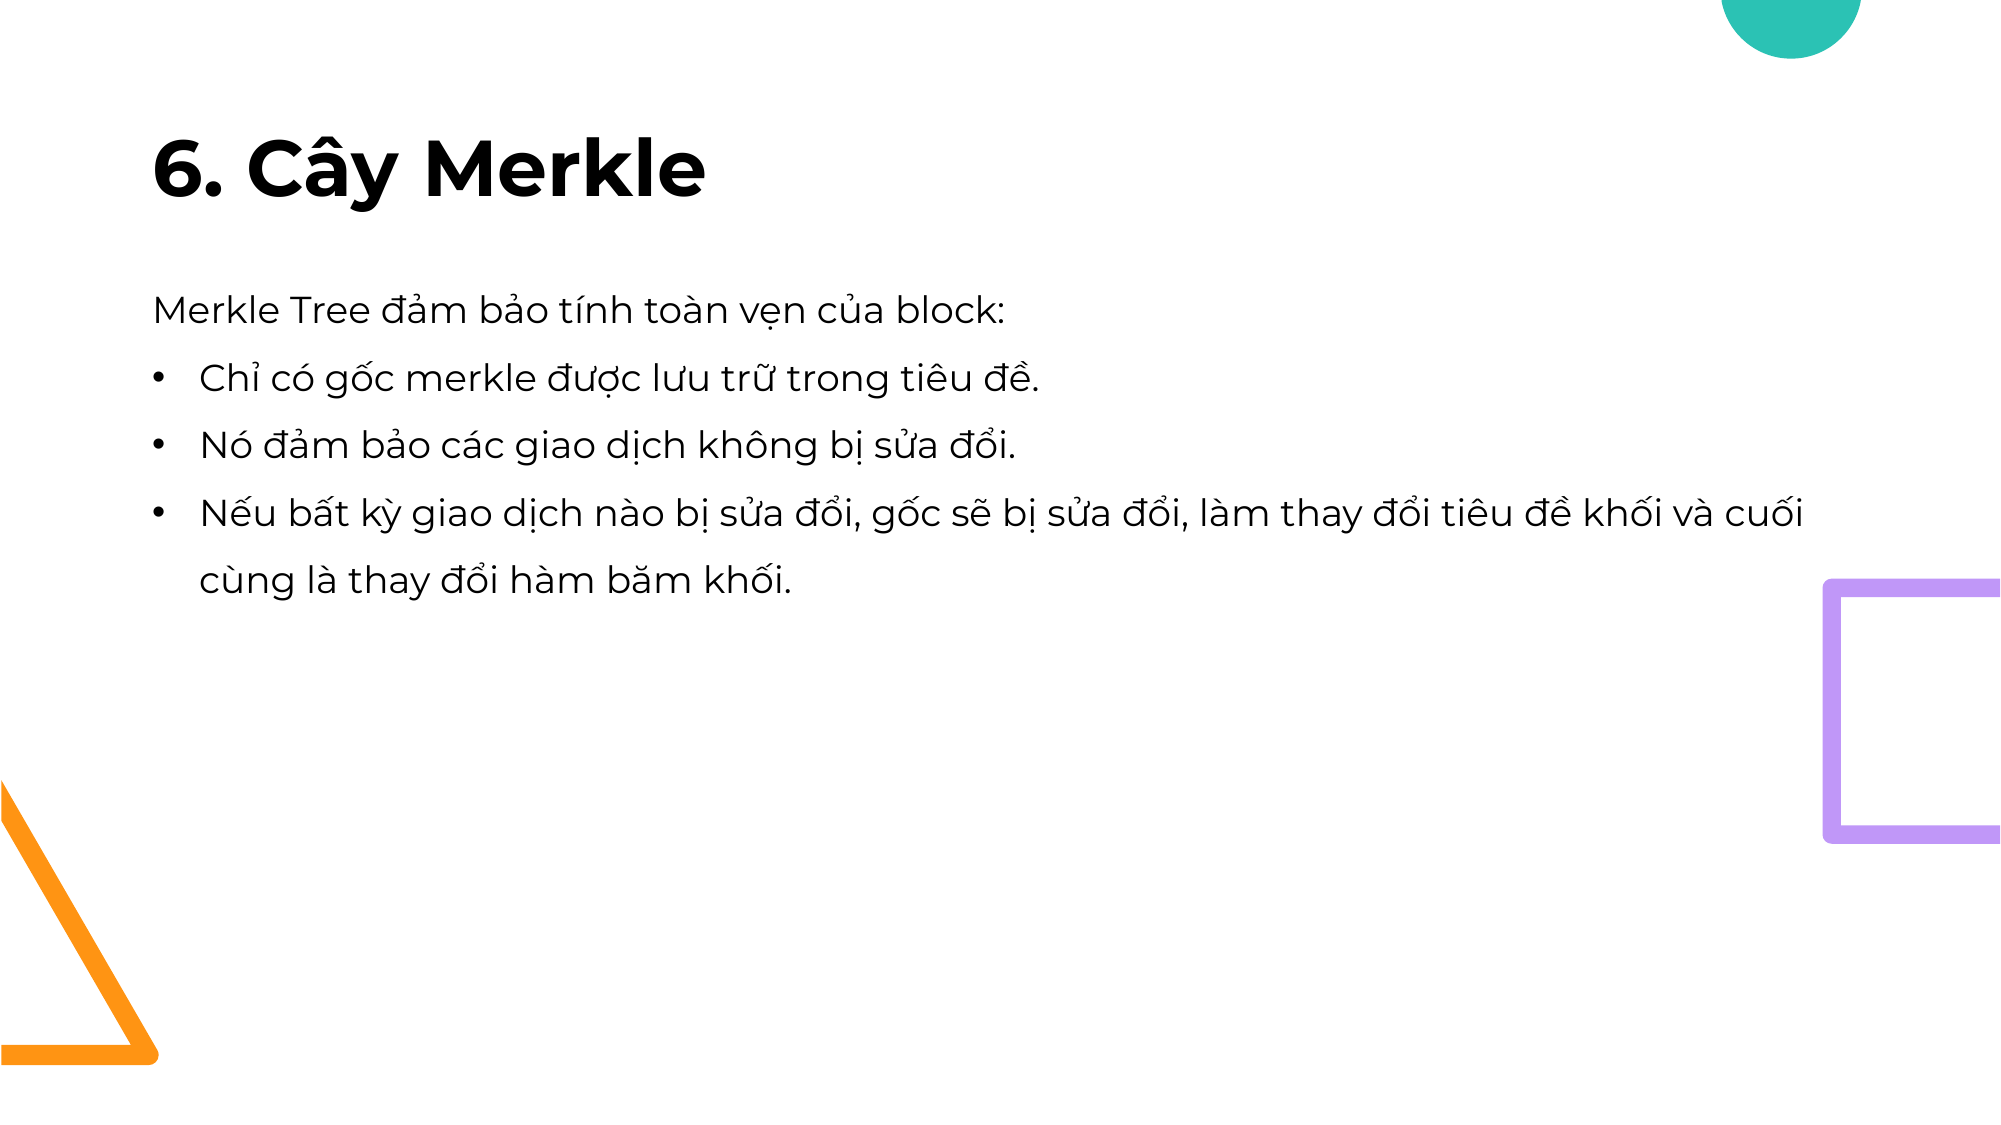

# 6. Cây Merkle
Merkle Tree đảm bảo tính toàn vẹn của block:
Chỉ có gốc merkle được lưu trữ trong tiêu đề.
Nó đảm bảo các giao dịch không bị sửa đổi.
Nếu bất kỳ giao dịch nào bị sửa đổi, gốc sẽ bị sửa đổi, làm thay đổi tiêu đề khối và cuối cùng là thay đổi hàm băm khối.